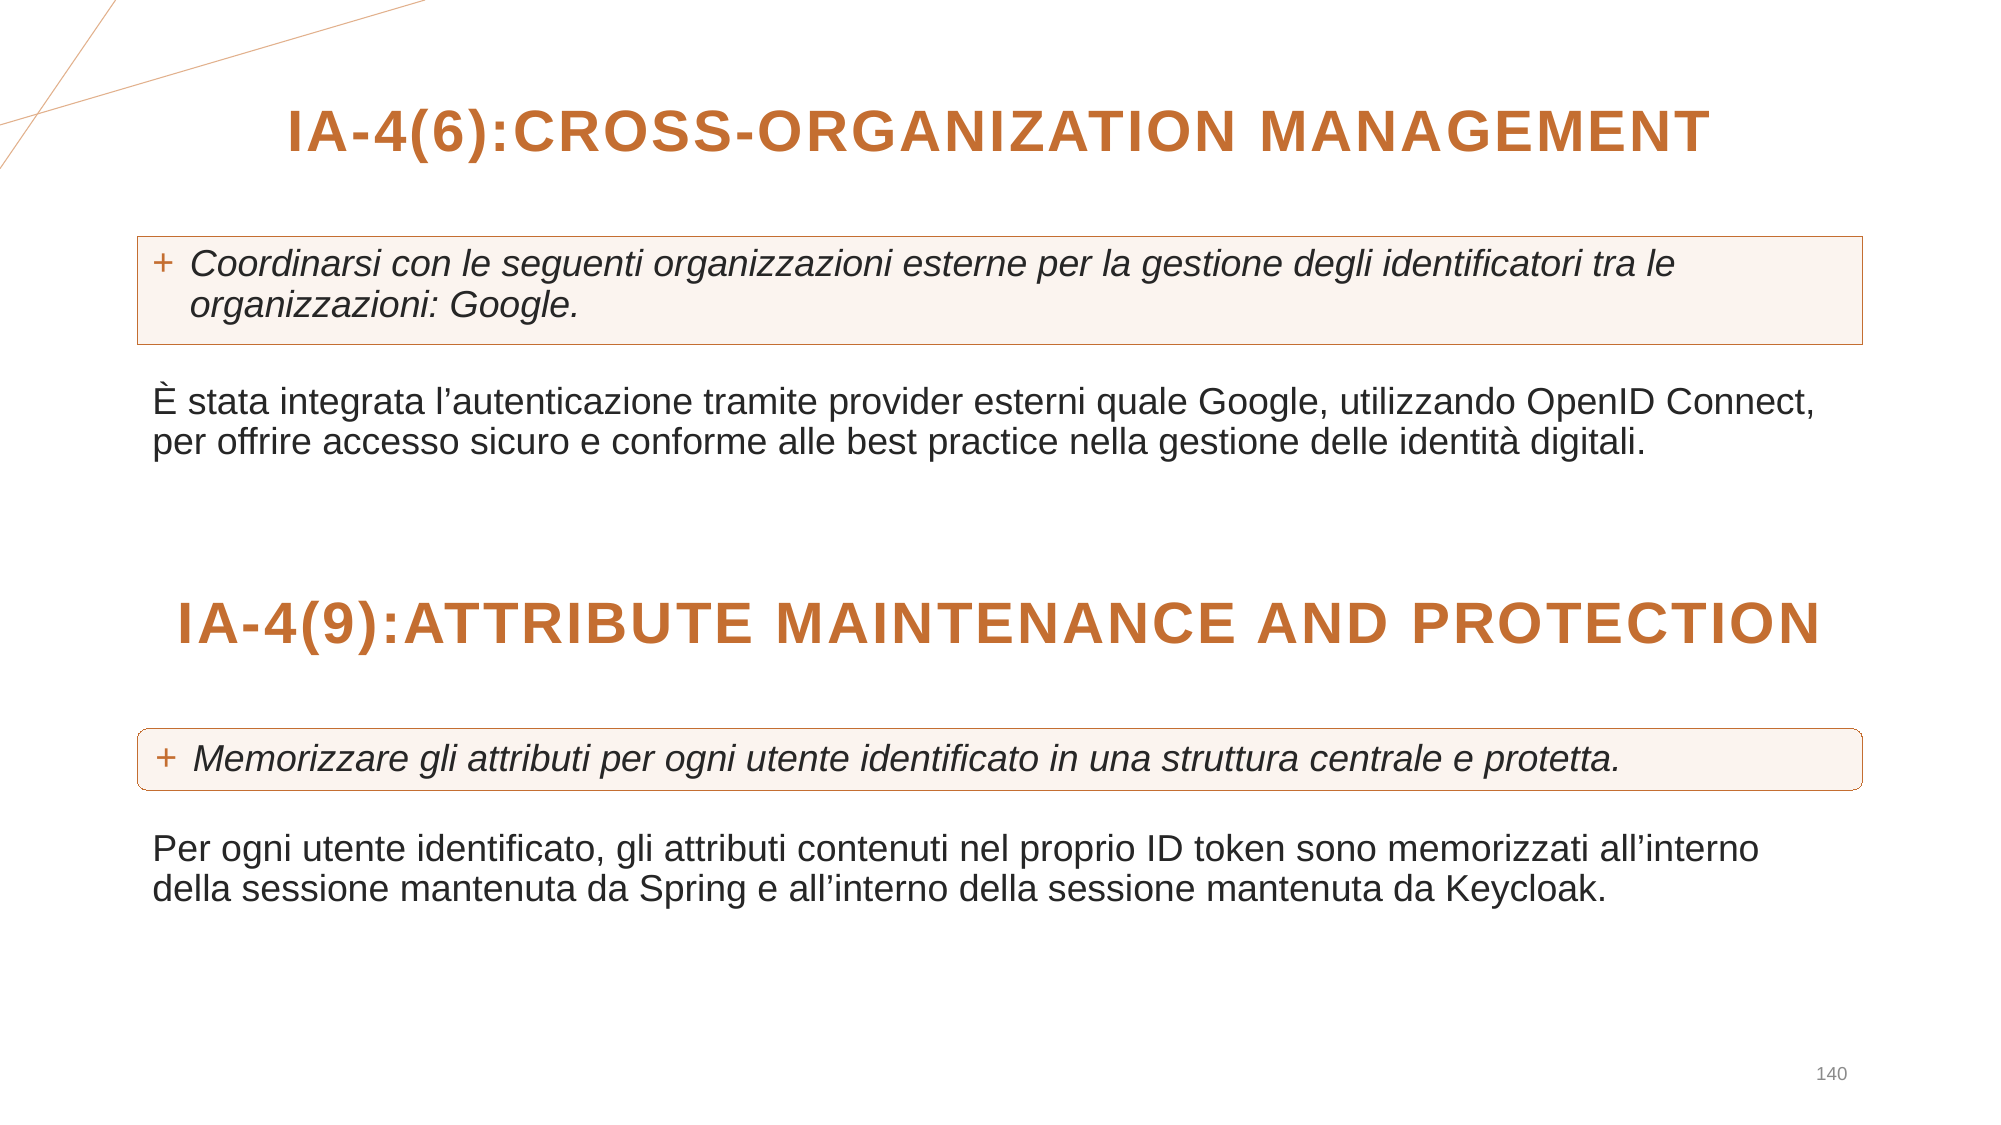

# IA-4(6):CROSS-ORGANIZATION MANAGEMENT
Coordinarsi con le seguenti organizzazioni esterne per la gestione degli identificatori tra le organizzazioni: Google.
È stata integrata l’autenticazione tramite provider esterni quale Google, utilizzando OpenID Connect, per offrire accesso sicuro e conforme alle best practice nella gestione delle identità digitali.
IA-4(9):attribute maintenance and protection
Memorizzare gli attributi per ogni utente identificato in una struttura centrale e protetta.
Per ogni utente identificato, gli attributi contenuti nel proprio ID token sono memorizzati all’interno della sessione mantenuta da Spring e all’interno della sessione mantenuta da Keycloak.
140